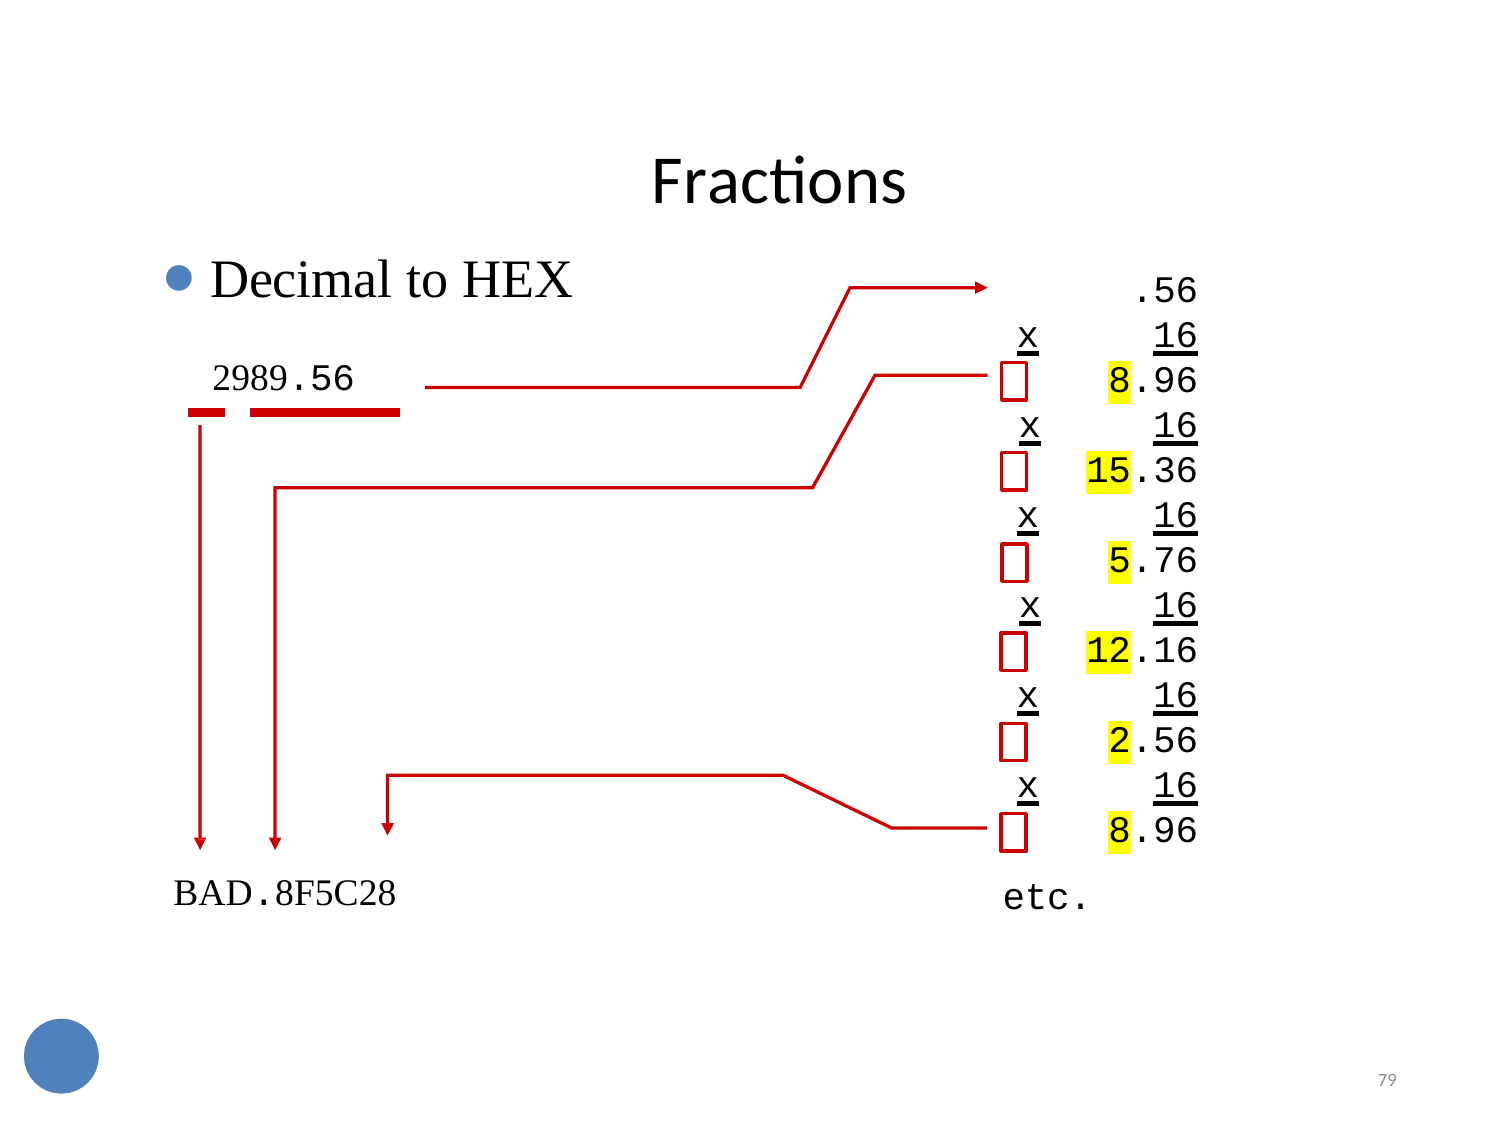

79
# Fractions
Decimal to HEX
.56
x	16  8.96
x	16
15.36
x	16  5.76
x	16
12.16
x	16  2.56
x	16  8.96
etc.

2989.56

BAD.8F5C28